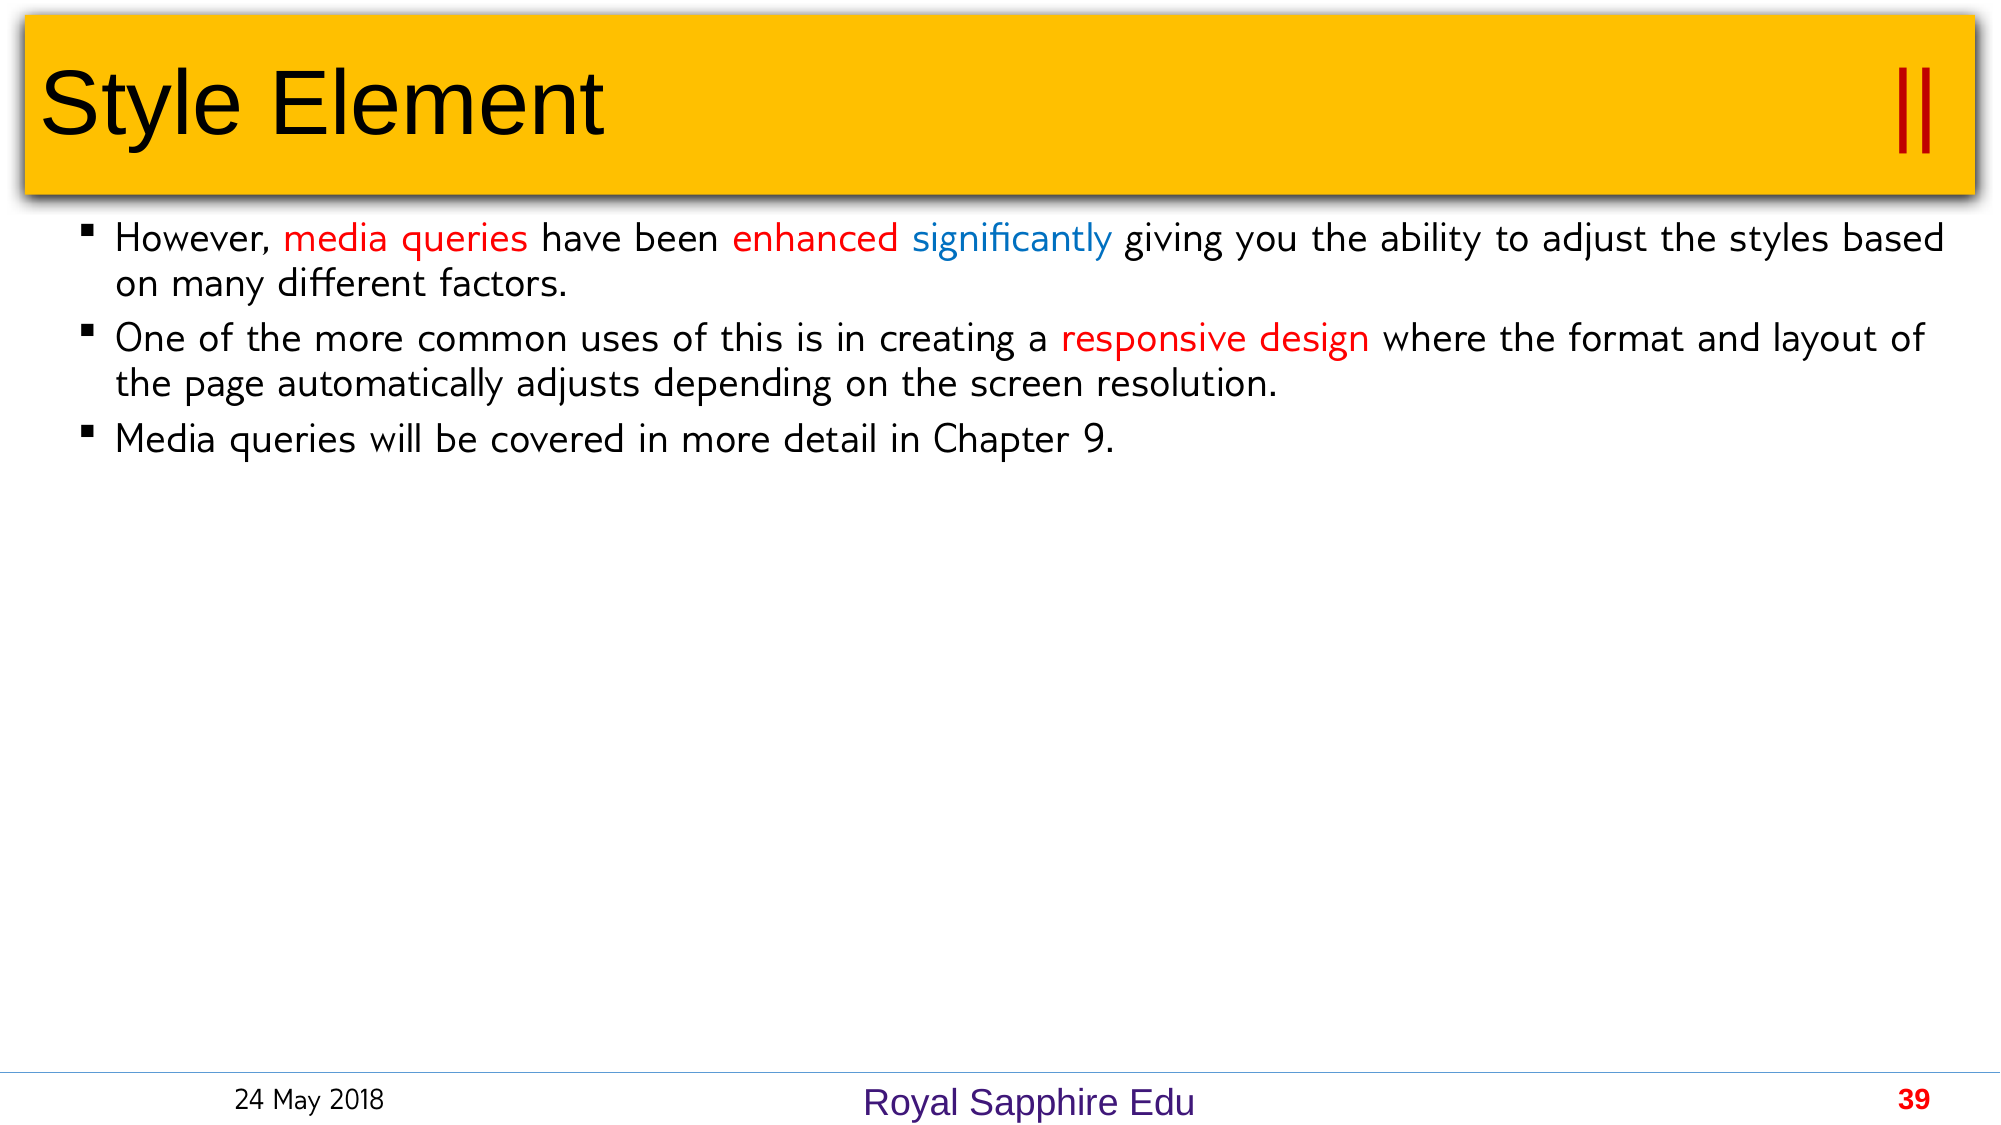

# Style Element									  ||
However, media queries have been enhanced significantly giving you the ability to adjust the styles based on many different factors.
One of the more common uses of this is in creating a responsive design where the format and layout of the page automatically adjusts depending on the screen resolution.
Media queries will be covered in more detail in Chapter 9.
24 May 2018
39